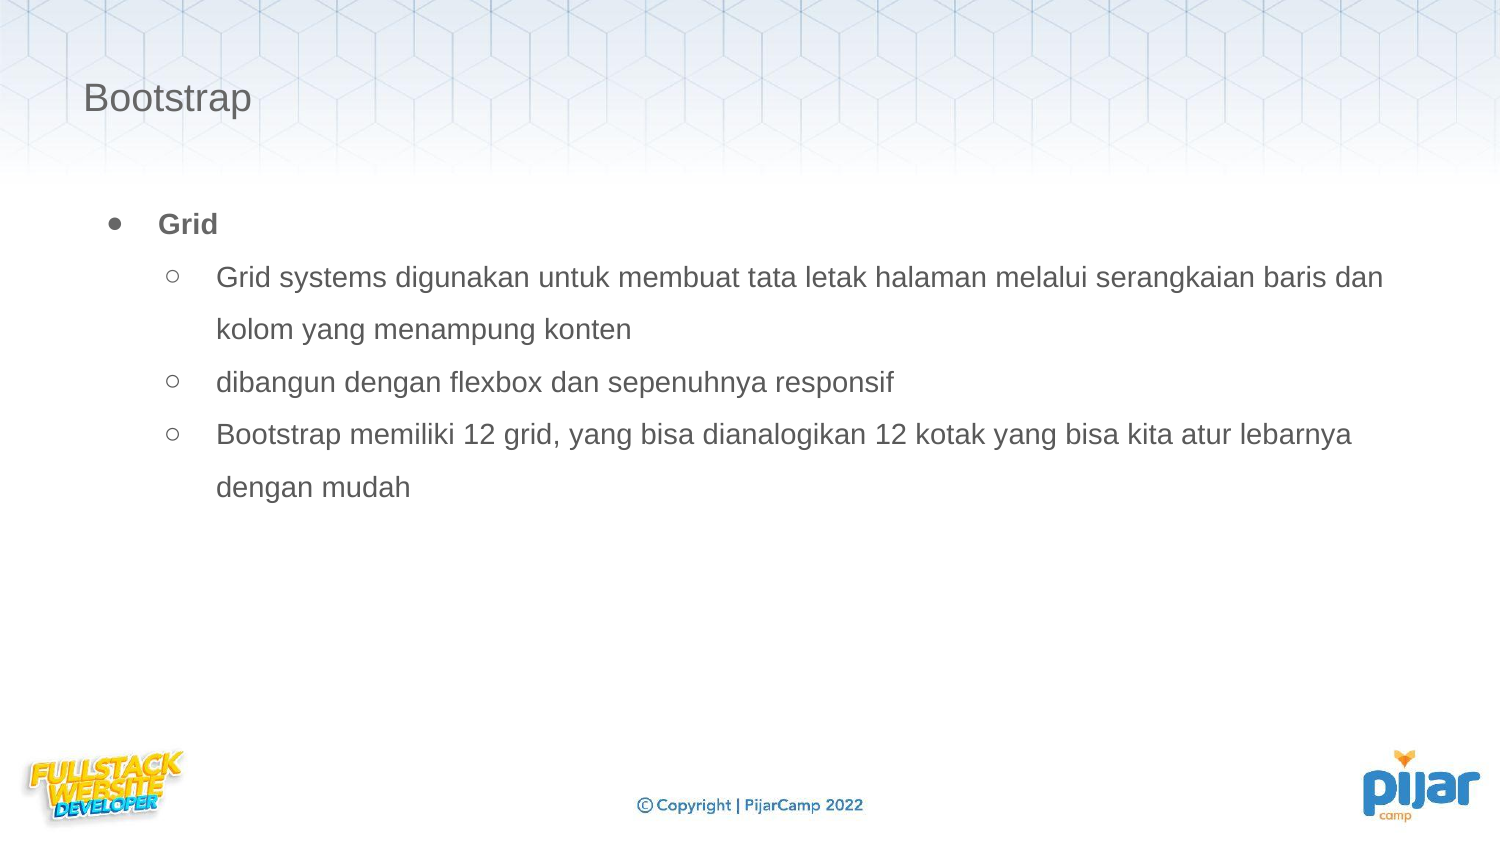

Bootstrap
Grid
Grid systems digunakan untuk membuat tata letak halaman melalui serangkaian baris dan kolom yang menampung konten
dibangun dengan flexbox dan sepenuhnya responsif
Bootstrap memiliki 12 grid, yang bisa dianalogikan 12 kotak yang bisa kita atur lebarnya dengan mudah